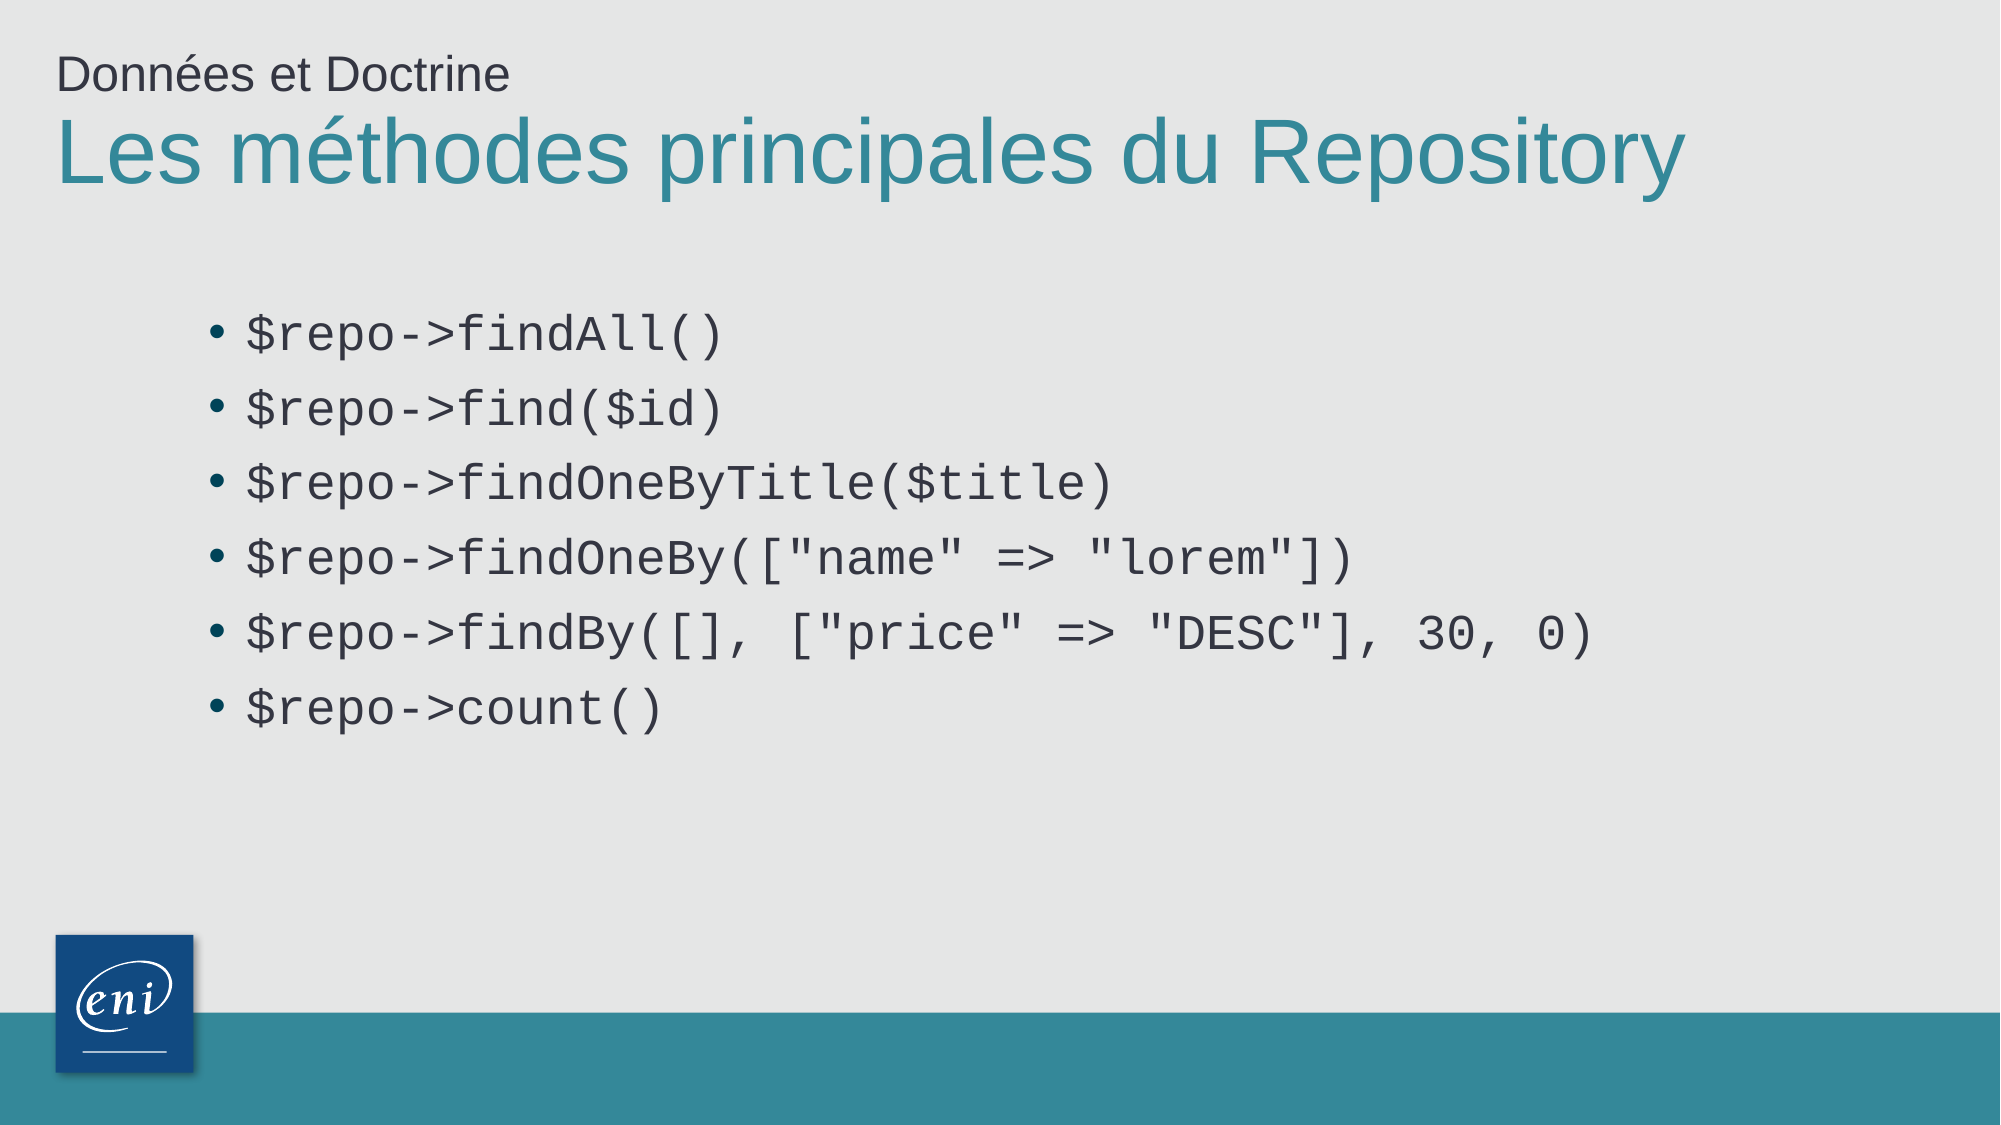

Données et Doctrine
# Les méthodes principales du Repository
$repo->findAll()
$repo->find($id)
$repo->findOneByTitle($title)
$repo->findOneBy(["name" => "lorem"])
$repo->findBy([], ["price" => "DESC"], 30, 0)
$repo->count()